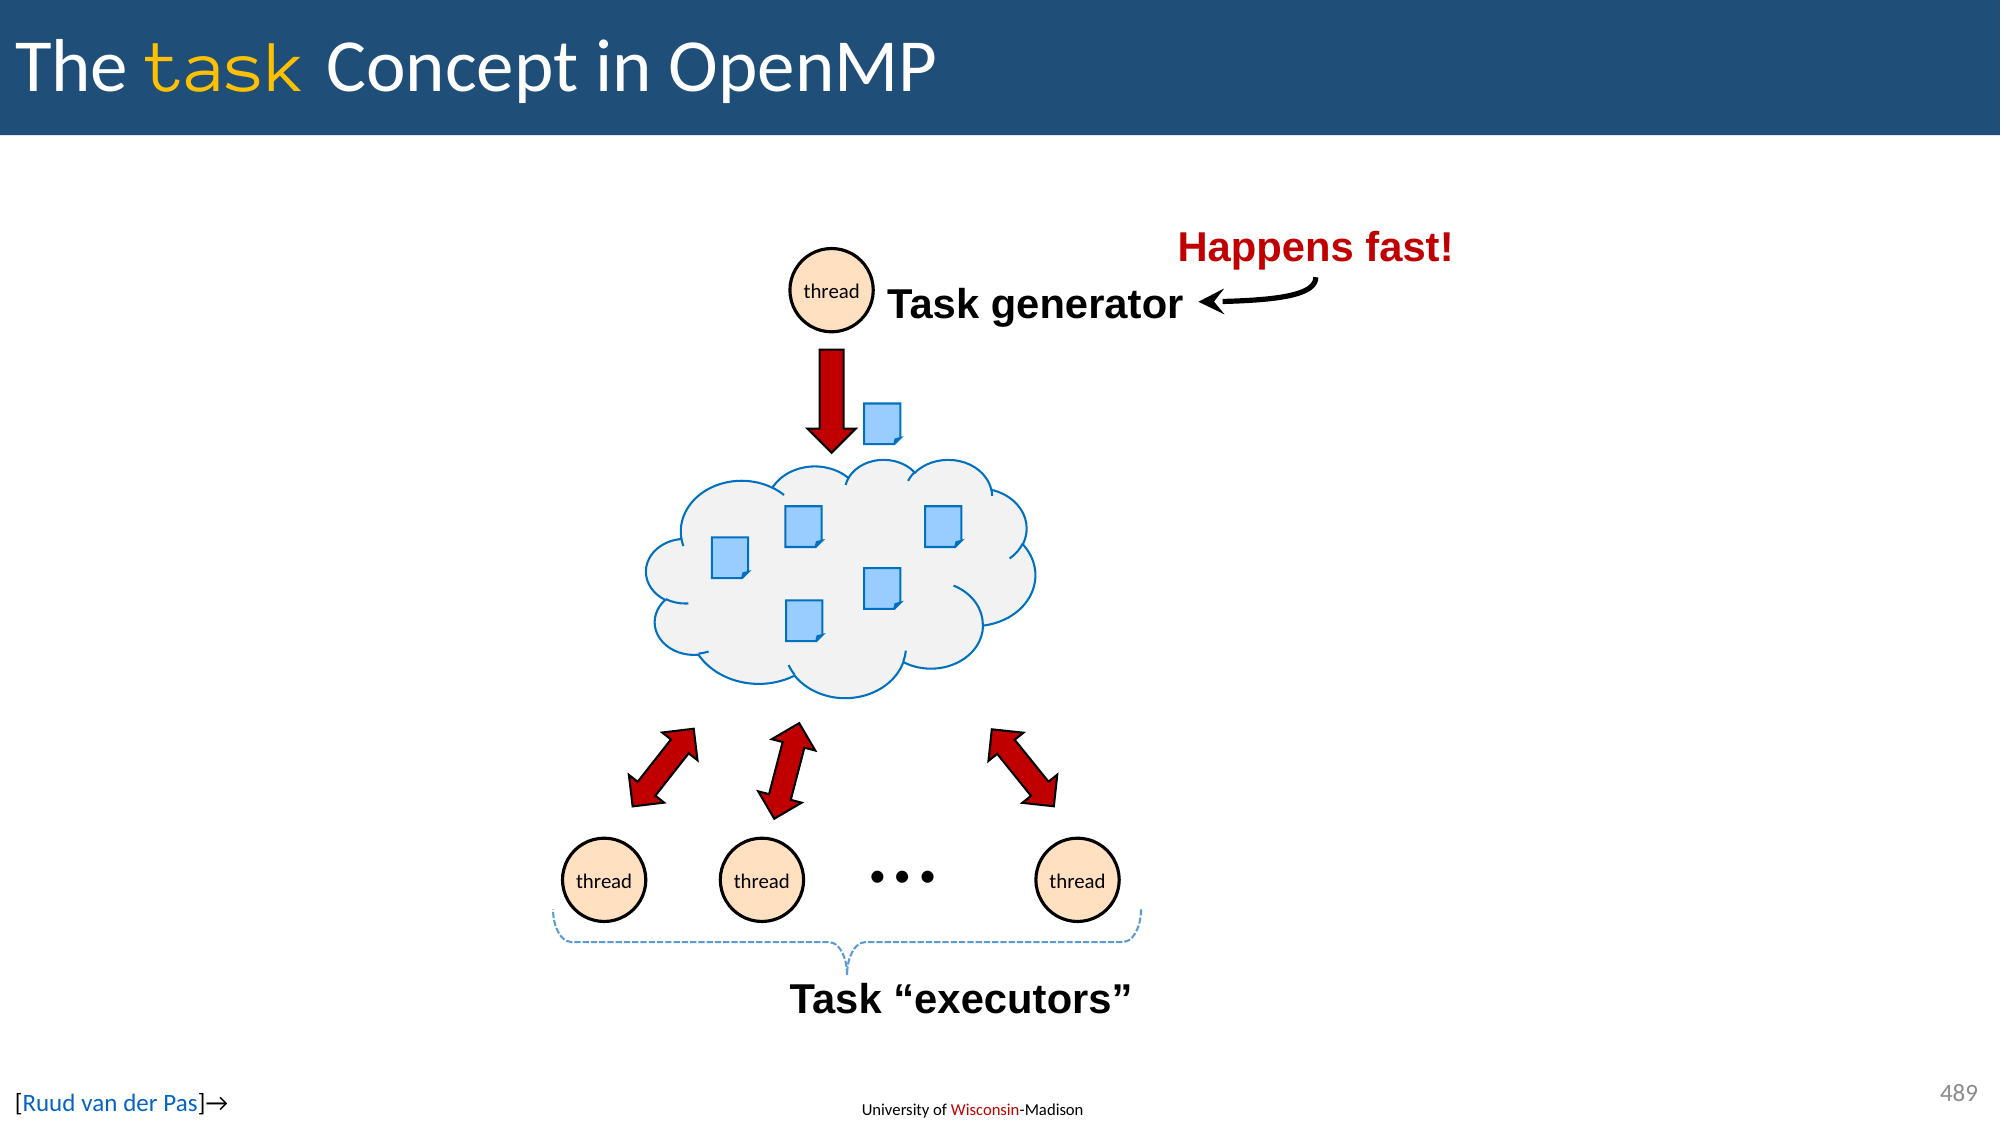

# The task Concept in OpenMP
Happens fast!
thread
Task generator

…
thread
thread
thread
Task “executors”

489
[Ruud van der Pas]→